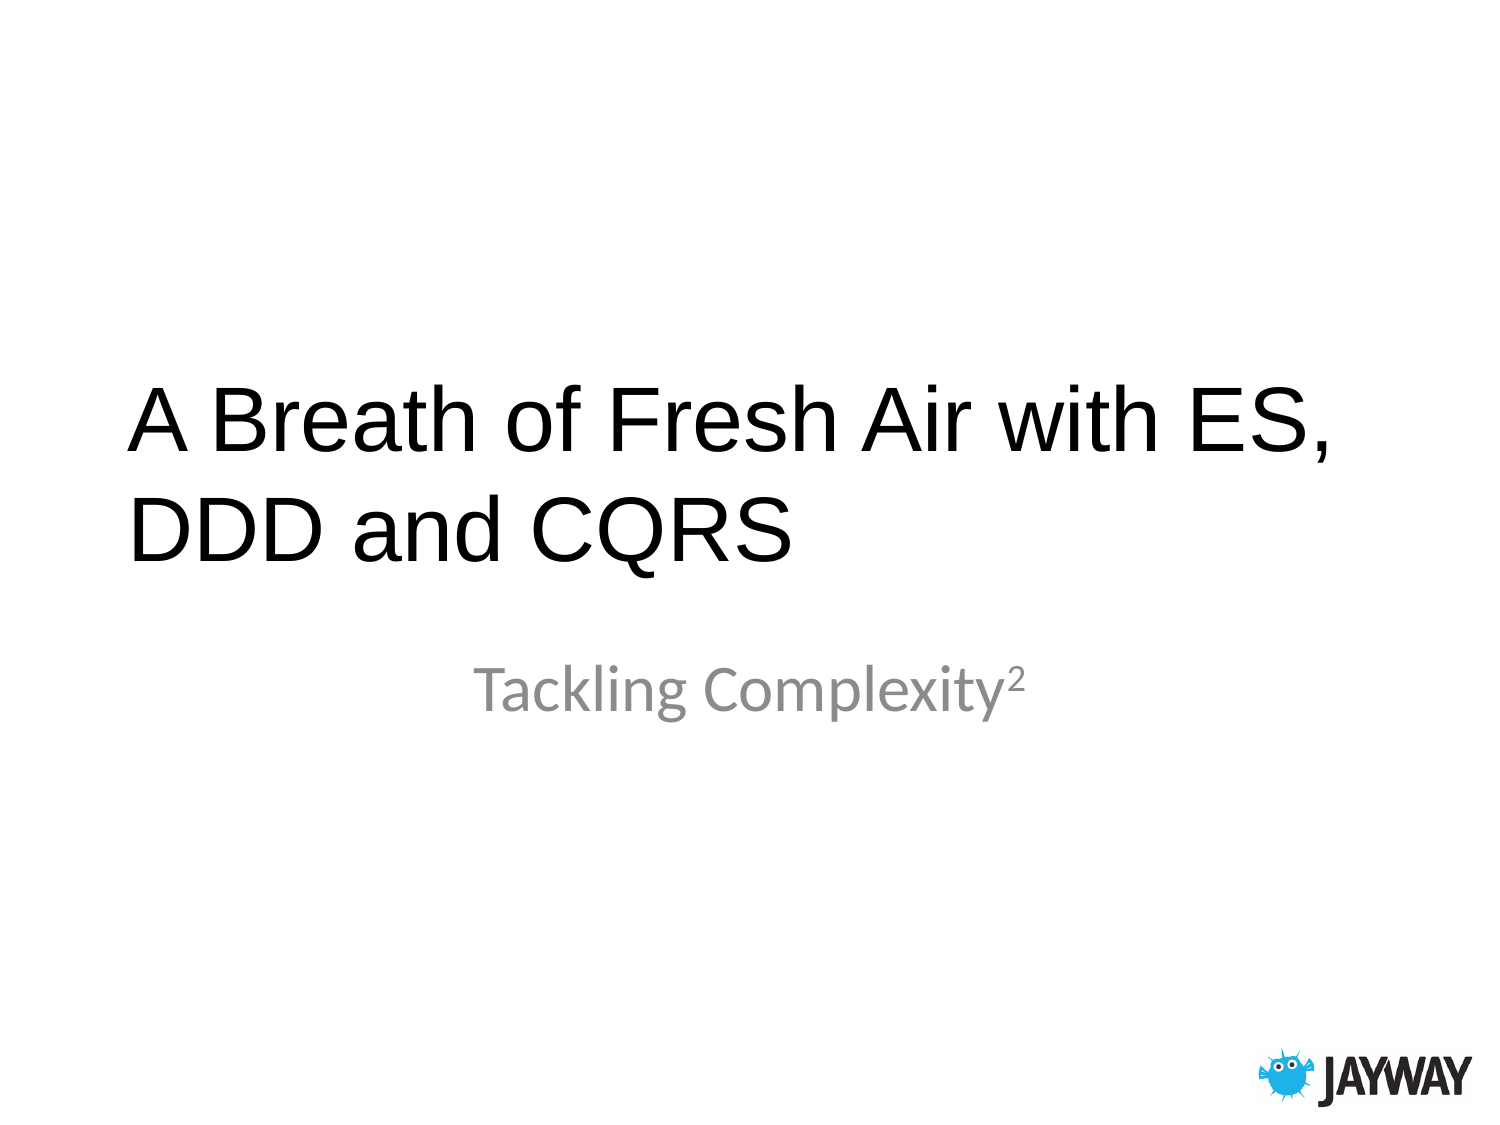

# A Breath of Fresh Air with ES, DDD and CQRS
Tackling Complexity2